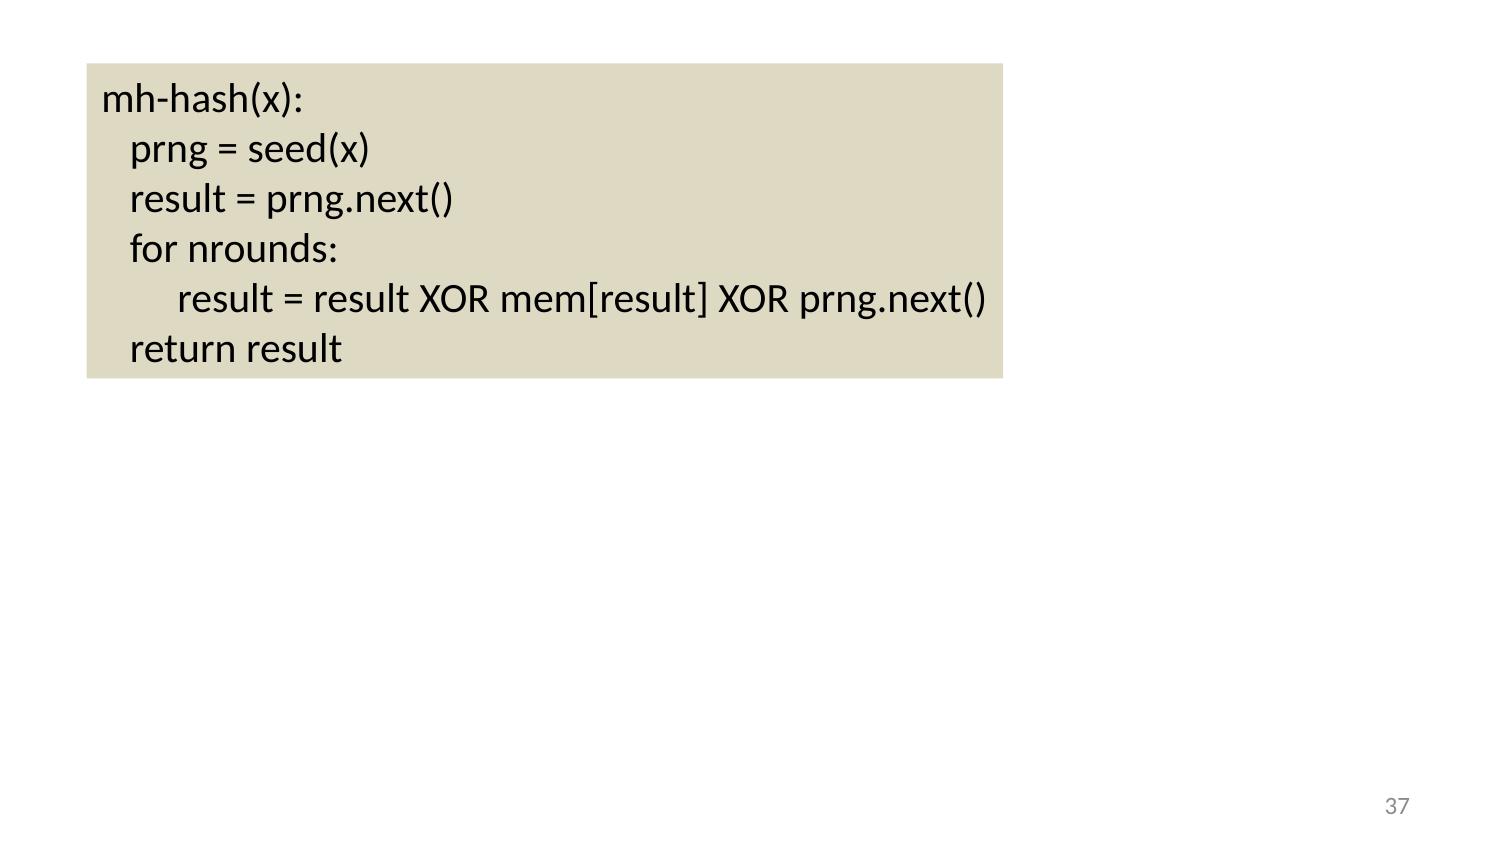

mh-hash(x):
   prng = seed(x)
   result = prng.next()
   for nrounds:
        result = result XOR mem[result] XOR prng.next()
   return result
37